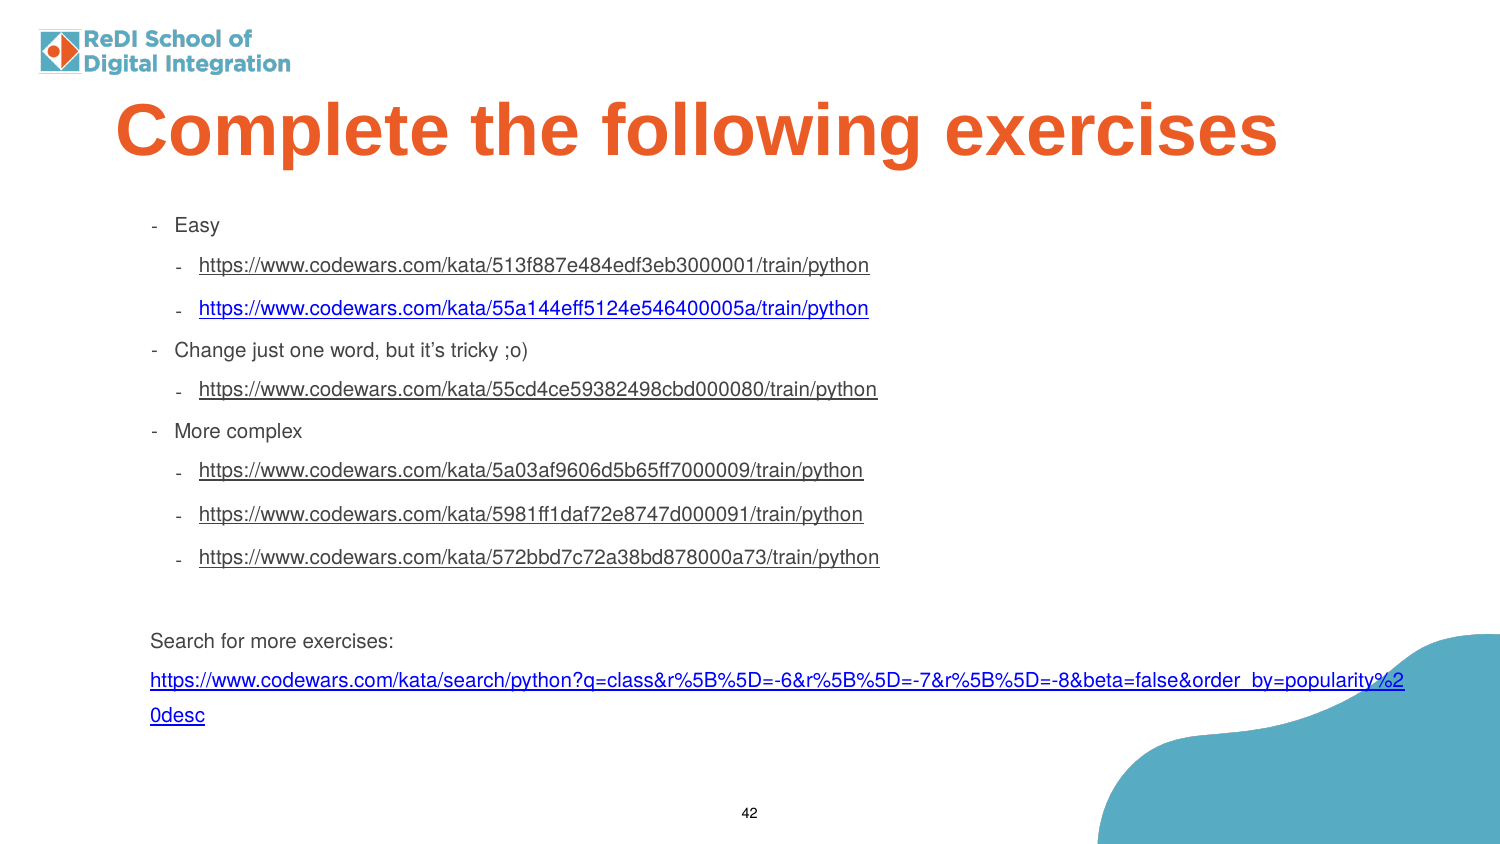

Complete the following exercises
Easy
https://www.codewars.com/kata/513f887e484edf3eb3000001/train/python
https://www.codewars.com/kata/55a144eff5124e546400005a/train/python
Change just one word, but it’s tricky ;o)
https://www.codewars.com/kata/55cd4ce59382498cbd000080/train/python
More complex
https://www.codewars.com/kata/5a03af9606d5b65ff7000009/train/python
https://www.codewars.com/kata/5981ff1daf72e8747d000091/train/python
https://www.codewars.com/kata/572bbd7c72a38bd878000a73/train/python
Search for more exercises: https://www.codewars.com/kata/search/python?q=class&r%5B%5D=-6&r%5B%5D=-7&r%5B%5D=-8&beta=false&order_by=popularity%20desc
42